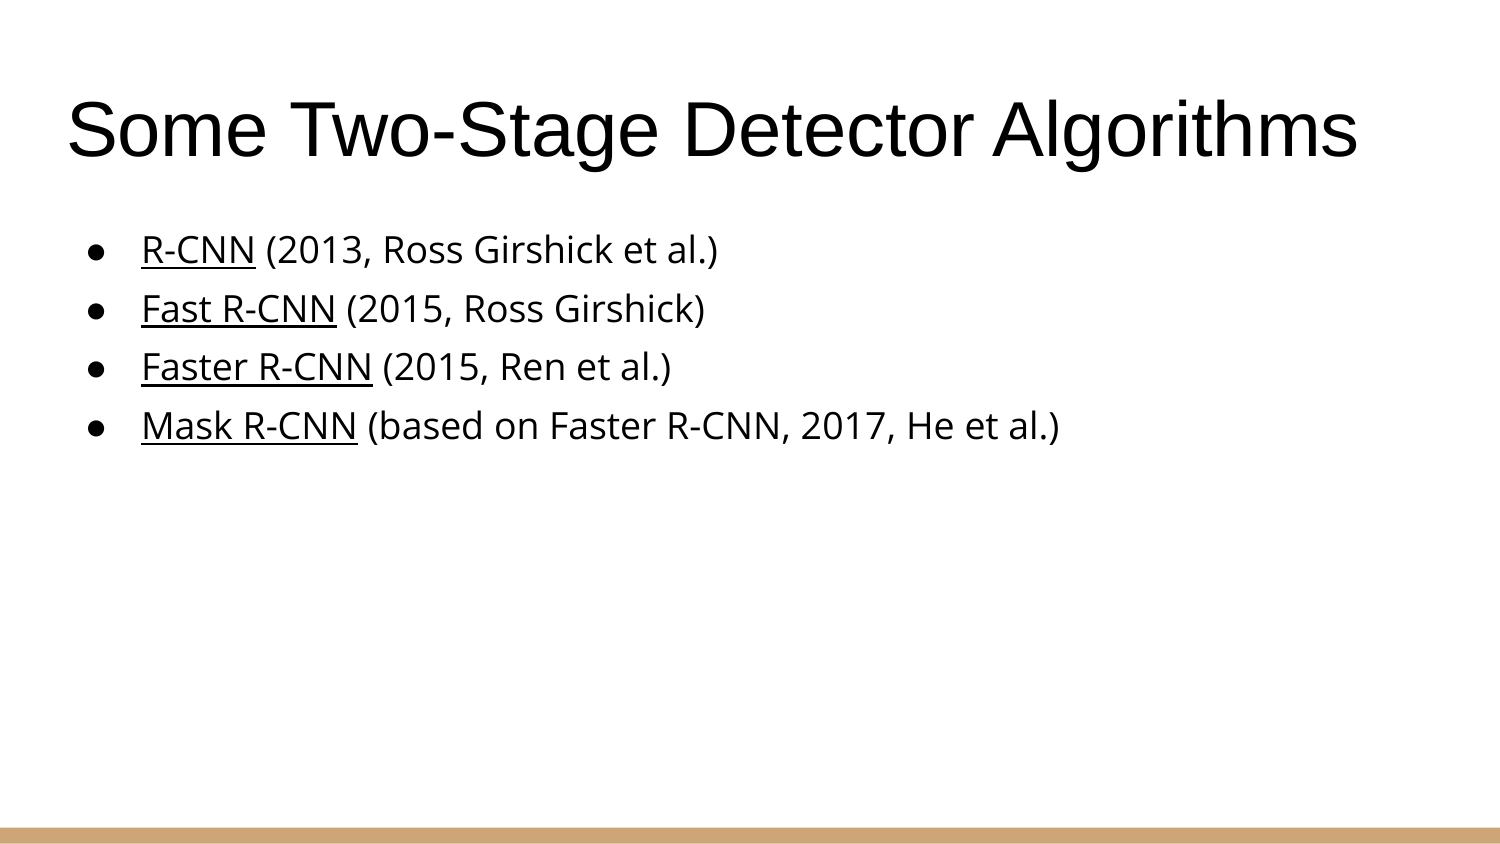

# Some Two-Stage Detector Algorithms
R-CNN (2013, Ross Girshick et al.)
Fast R-CNN (2015, Ross Girshick)
Faster R-CNN (2015, Ren et al.)
Mask R-CNN (based on Faster R-CNN, 2017, He et al.)